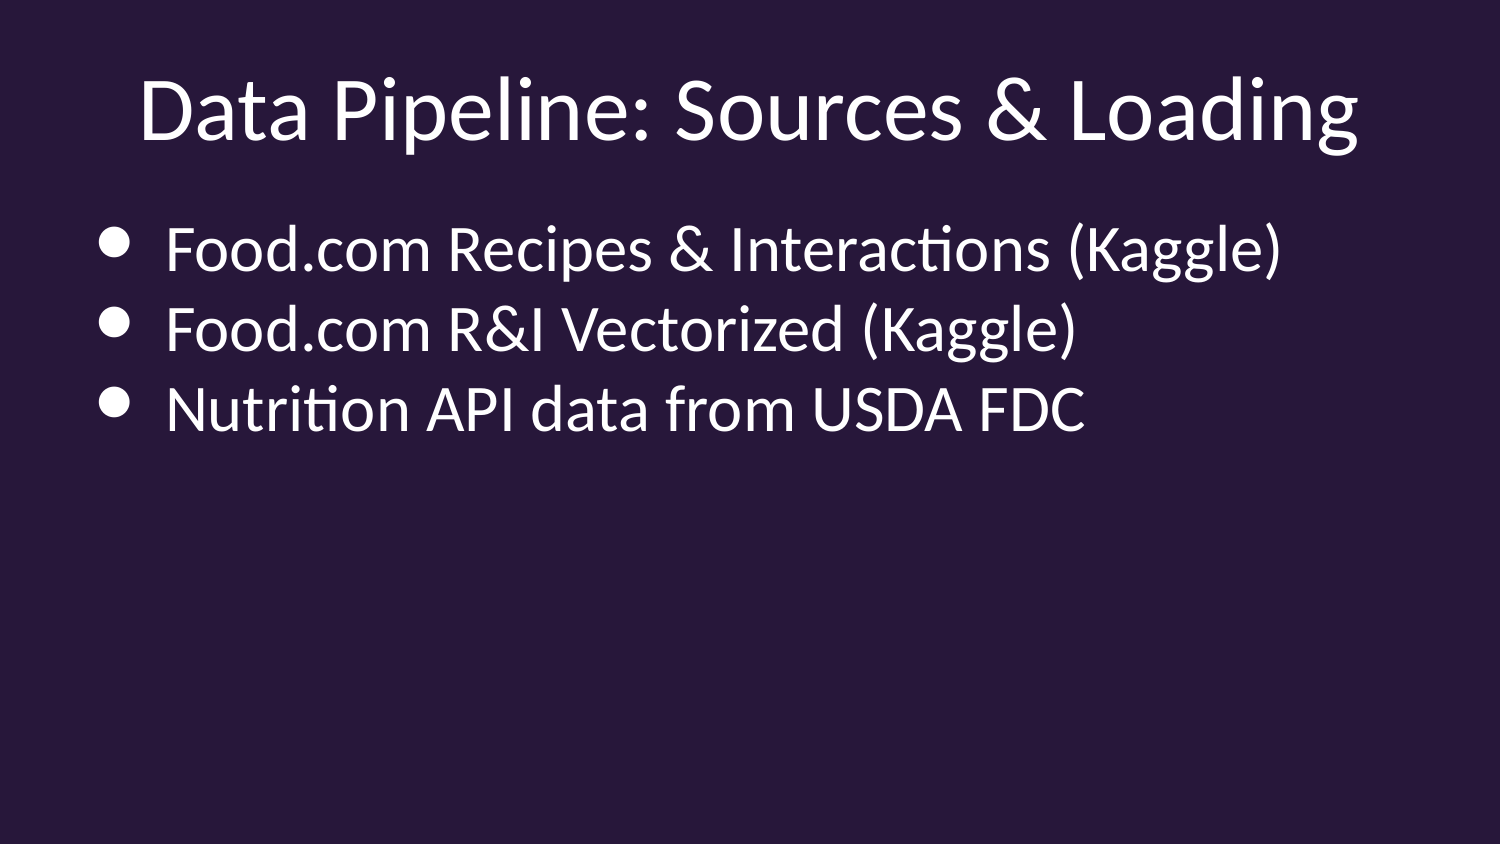

# Data Pipeline: Sources & Loading
Food.com Recipes & Interactions (Kaggle)
Food.com R&I Vectorized (Kaggle)
Nutrition API data from USDA FDC